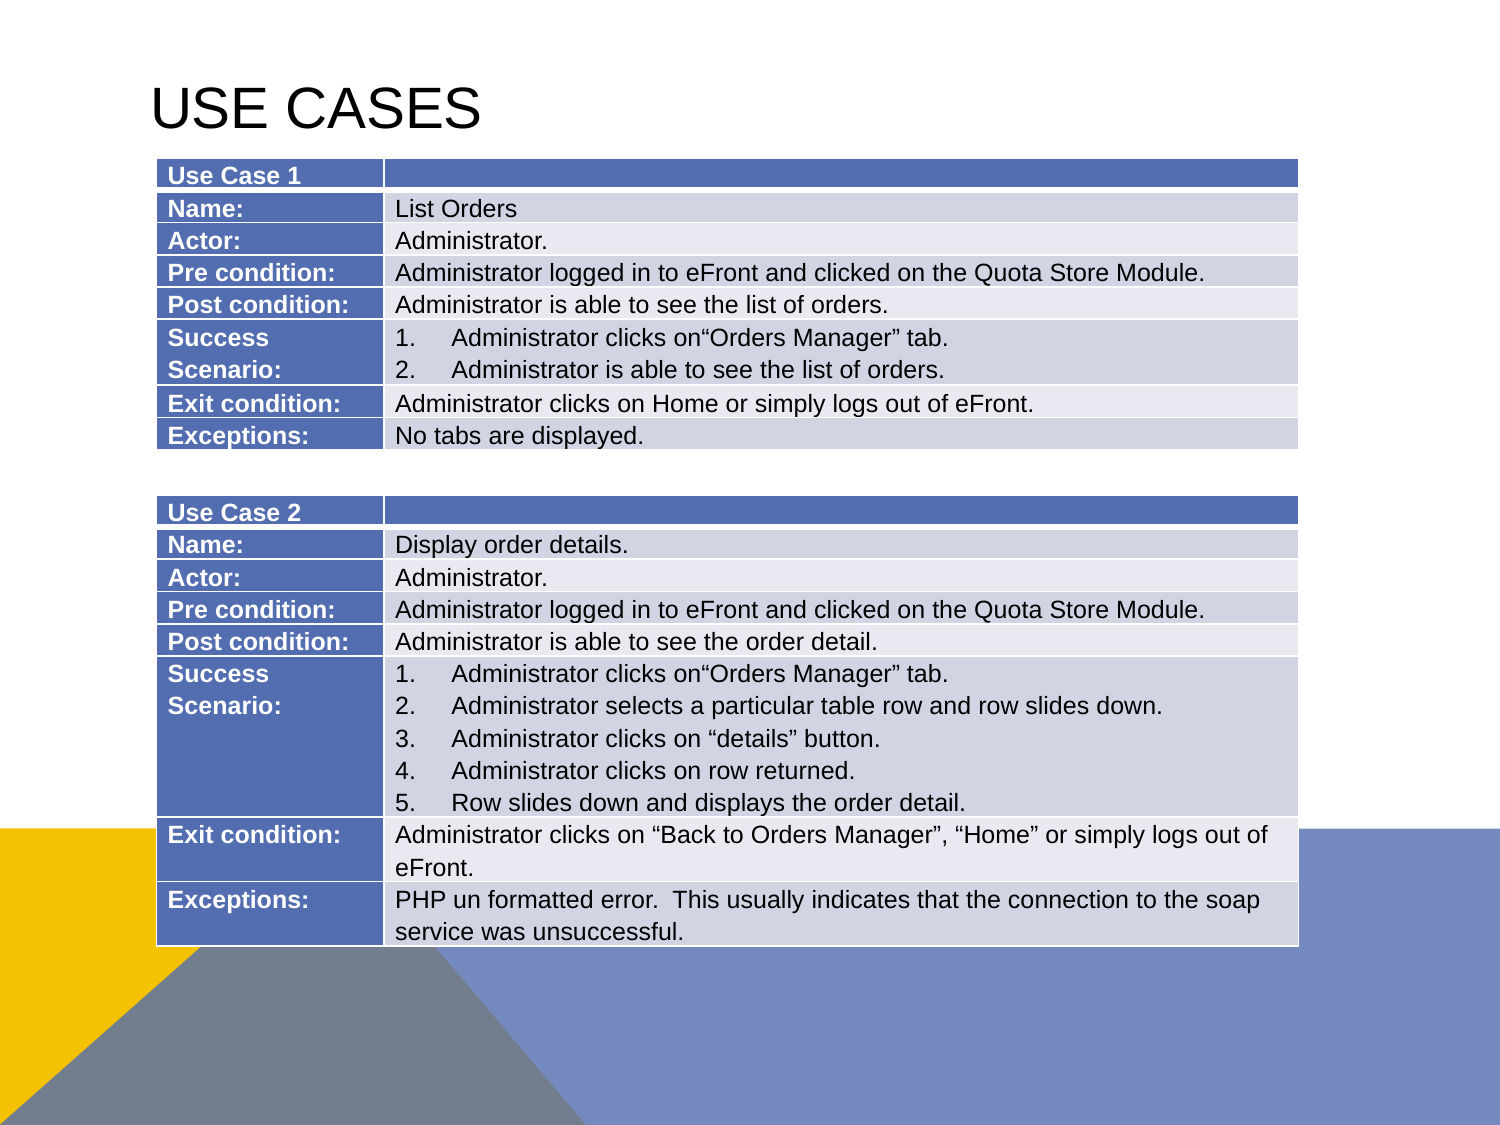

# USE CASEs
| Use Case 1 |  |
| --- | --- |
| Name: | List Orders |
| Actor: | Administrator. |
| Pre condition: | Administrator logged in to eFront and clicked on the Quota Store Module. |
| Post condition: | Administrator is able to see the list of orders. |
| Success Scenario: | Administrator clicks on“Orders Manager” tab. Administrator is able to see the list of orders. |
| Exit condition: | Administrator clicks on Home or simply logs out of eFront. |
| Exceptions: | No tabs are displayed. |
| Use Case 2 |  |
| --- | --- |
| Name: | Display order details. |
| Actor: | Administrator. |
| Pre condition: | Administrator logged in to eFront and clicked on the Quota Store Module. |
| Post condition: | Administrator is able to see the order detail. |
| Success Scenario: | Administrator clicks on“Orders Manager” tab. Administrator selects a particular table row and row slides down. Administrator clicks on “details” button. Administrator clicks on row returned. Row slides down and displays the order detail. |
| Exit condition: | Administrator clicks on “Back to Orders Manager”, “Home” or simply logs out of eFront. |
| Exceptions: | PHP un formatted error. This usually indicates that the connection to the soap service was unsuccessful. |